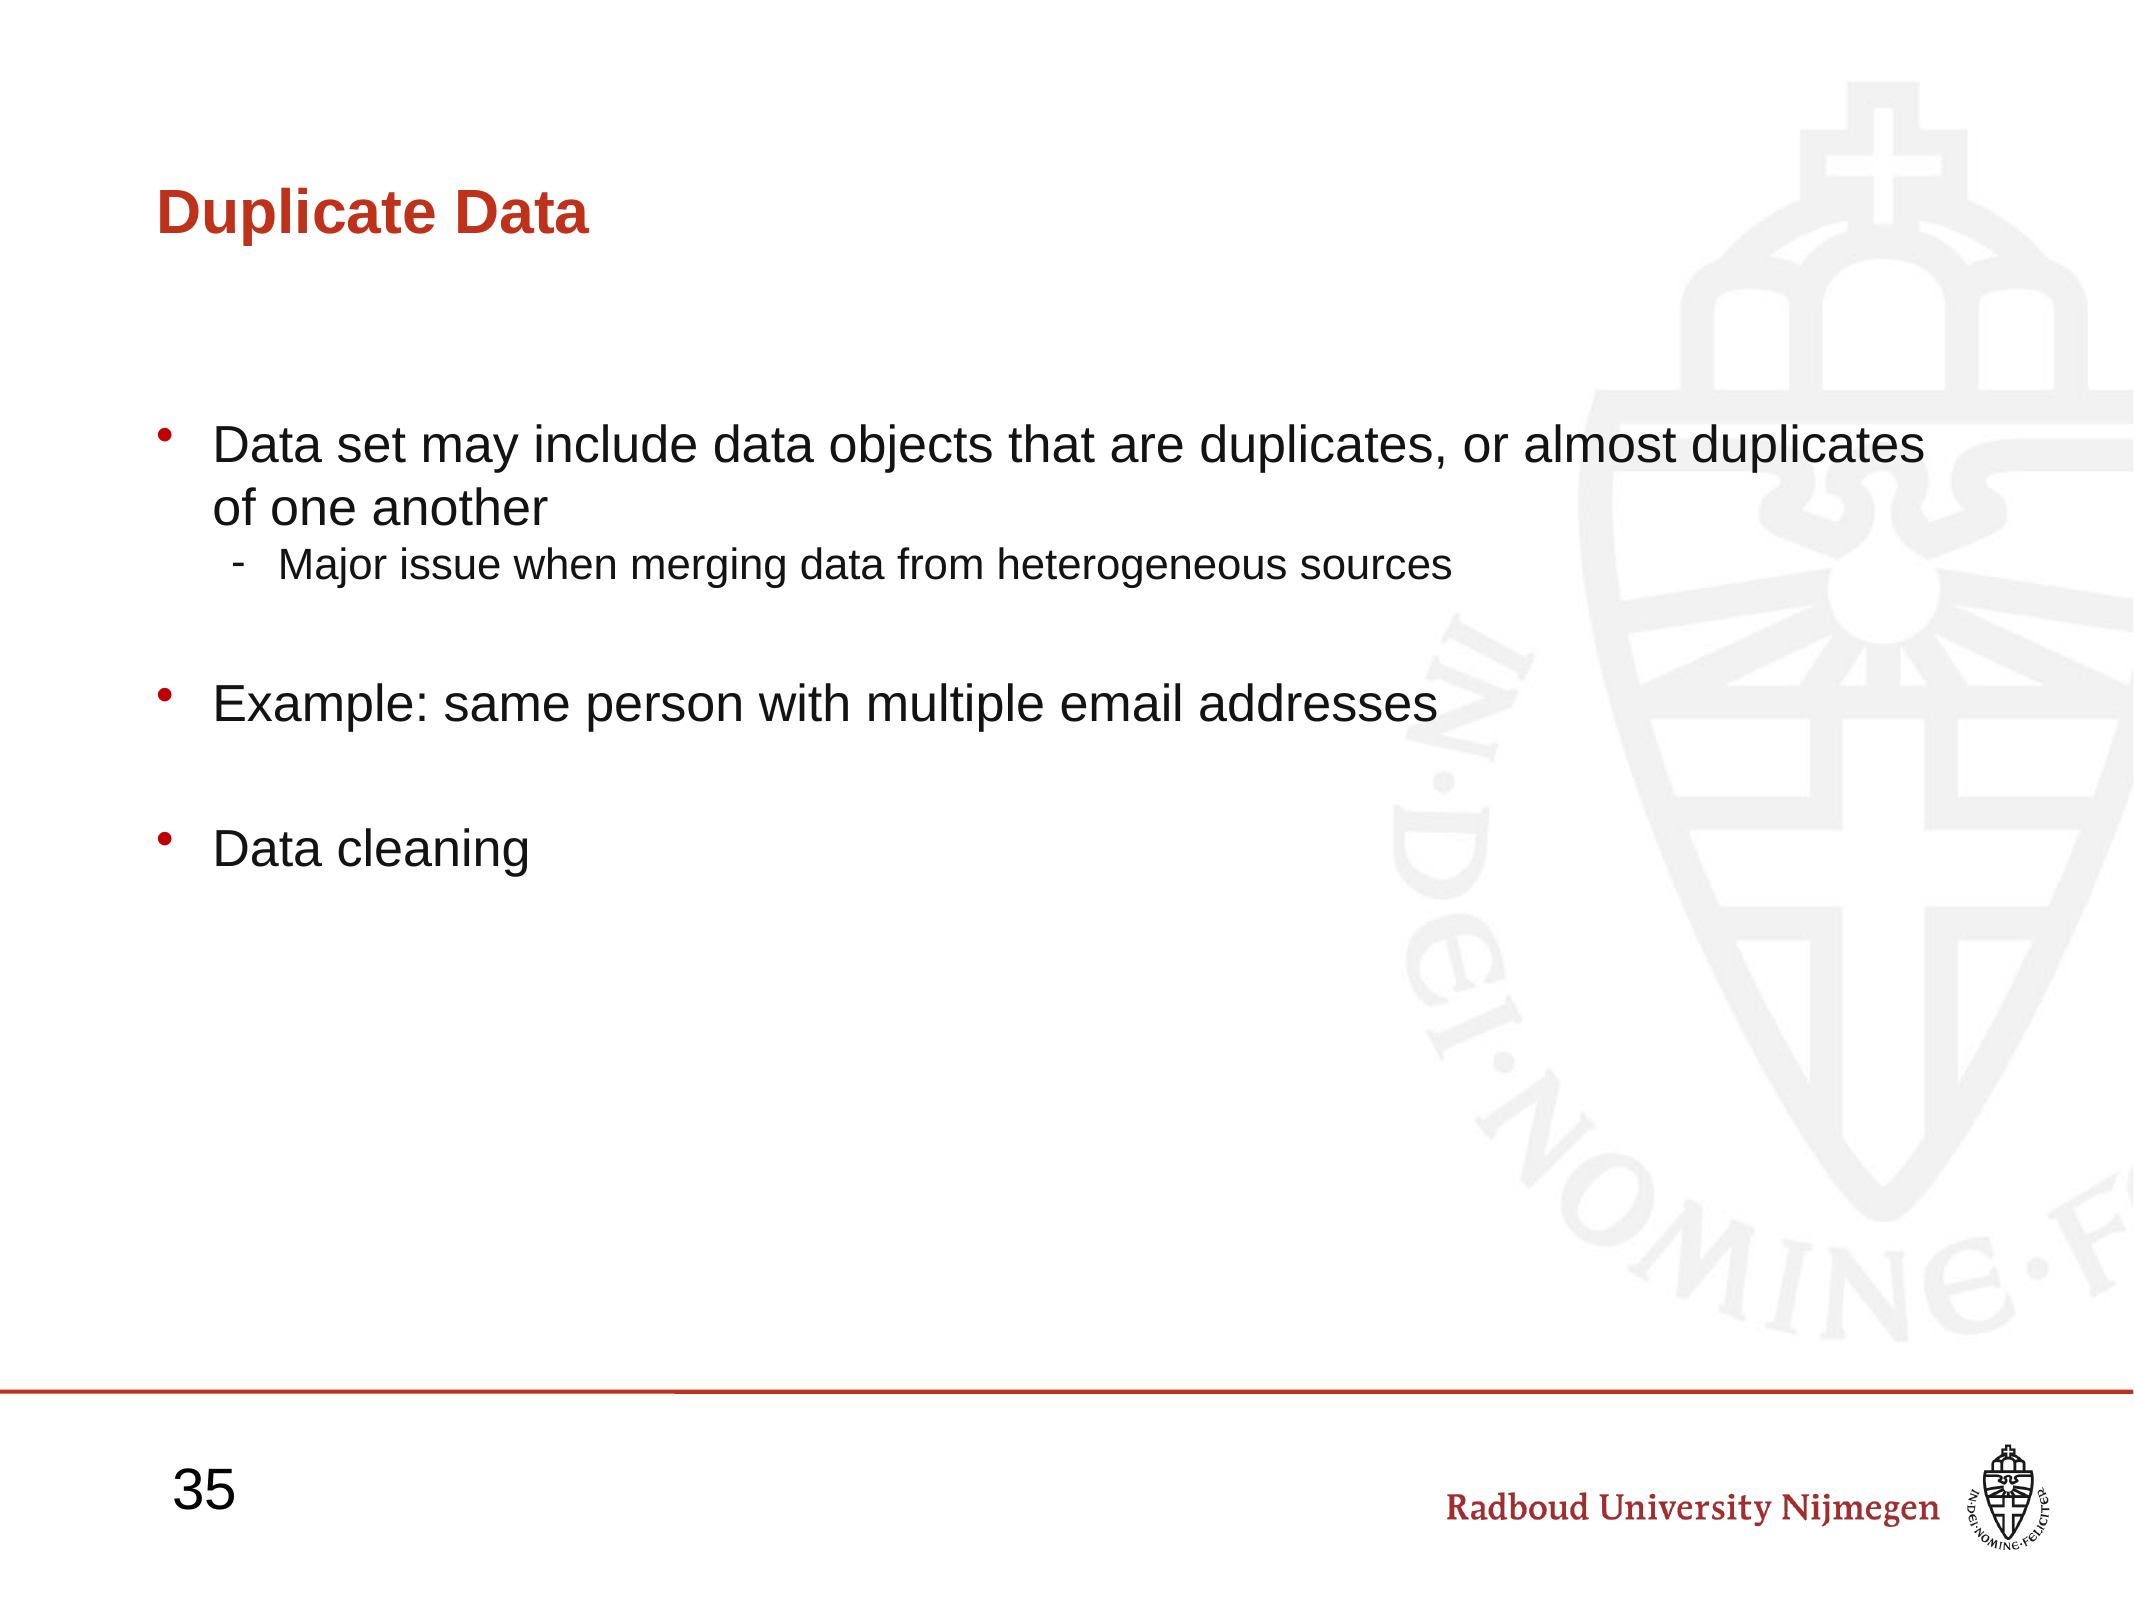

# Duplicate Data

Data set may include data objects that are duplicates, or almost duplicates of one another
Major issue when merging data from heterogeneous sources

Example: same person with multiple email addresses

Data cleaning
35